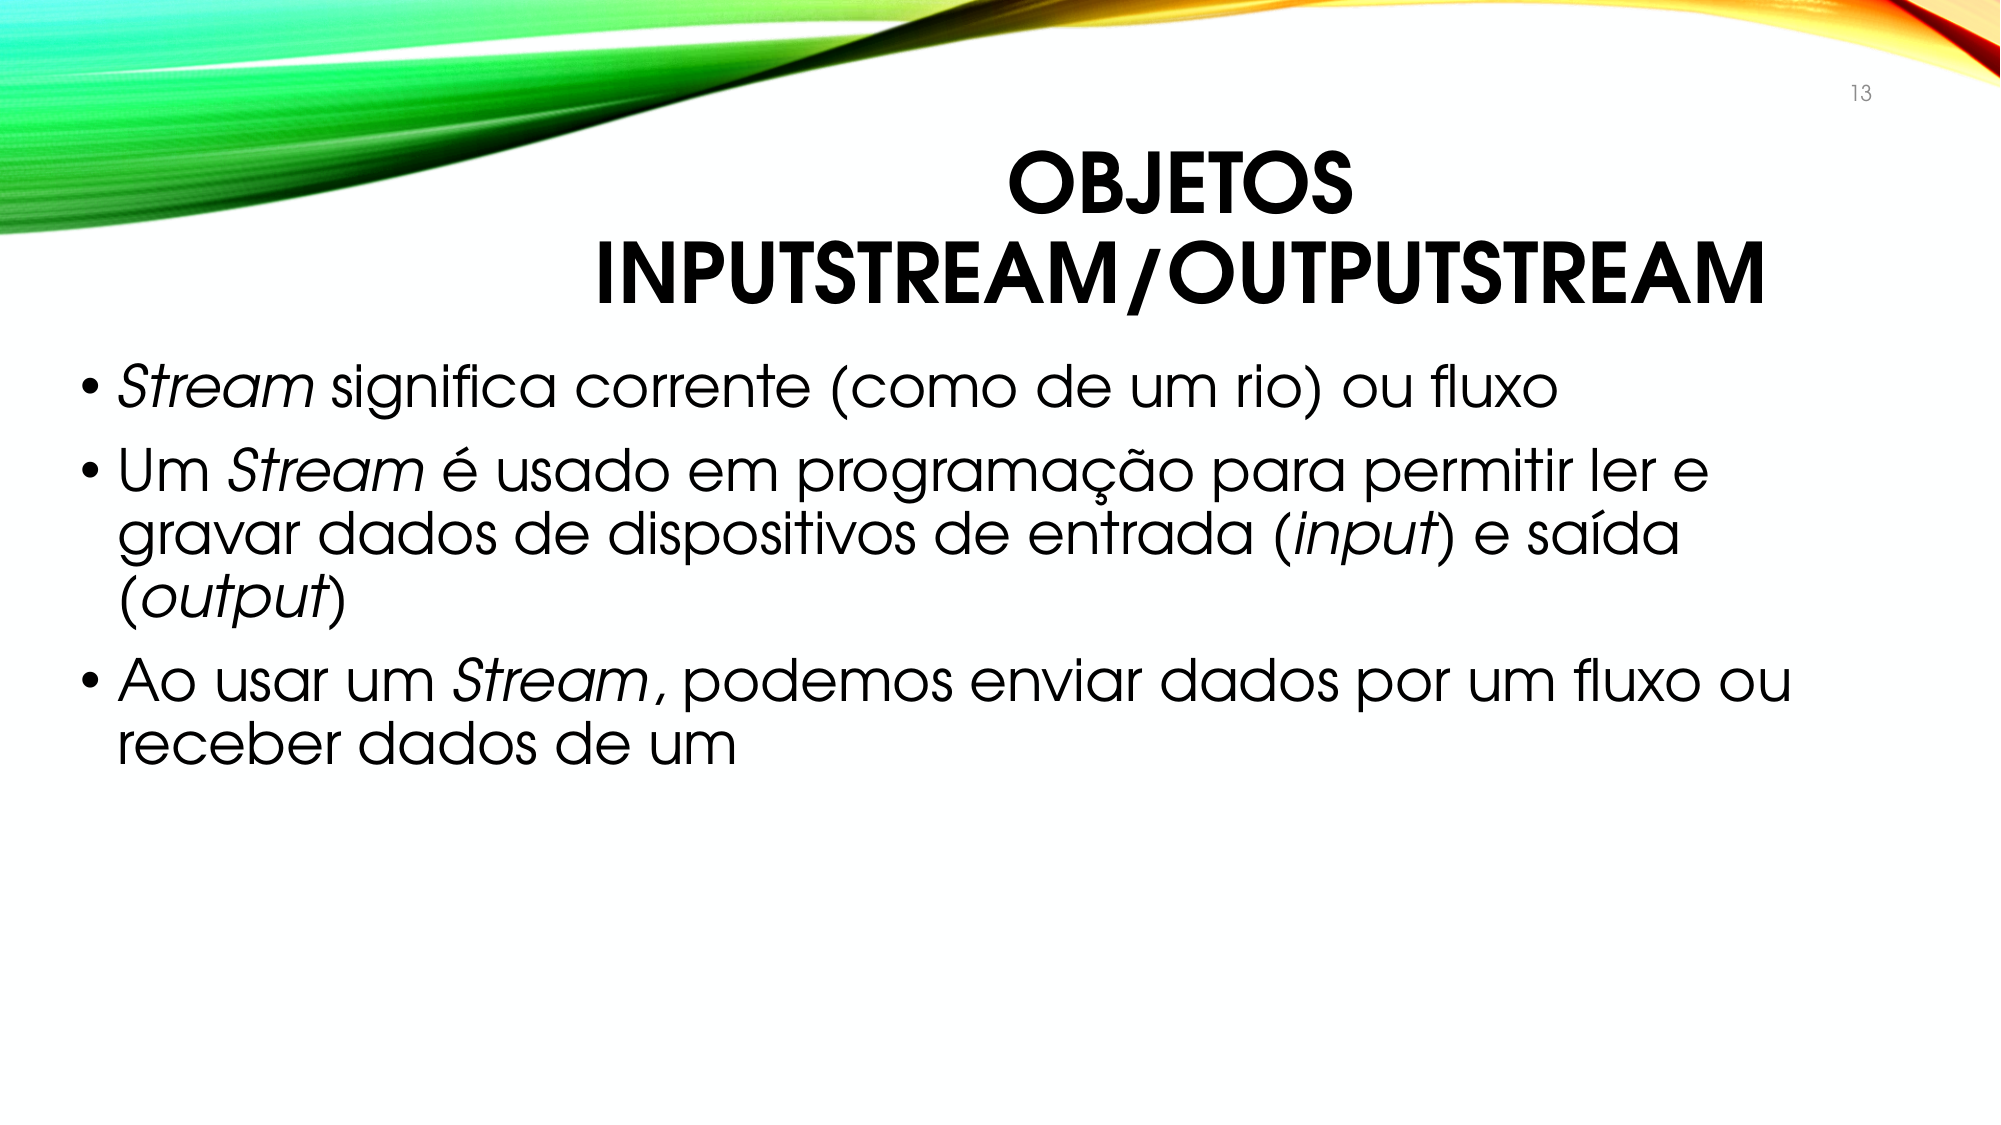

13
# Objetos InputStream/OutputStream
Stream significa corrente (como de um rio) ou fluxo
Um Stream é usado em programação para permitir ler e gravar dados de dispositivos de entrada (input) e saída (output)
Ao usar um Stream, podemos enviar dados por um fluxo ou receber dados de um